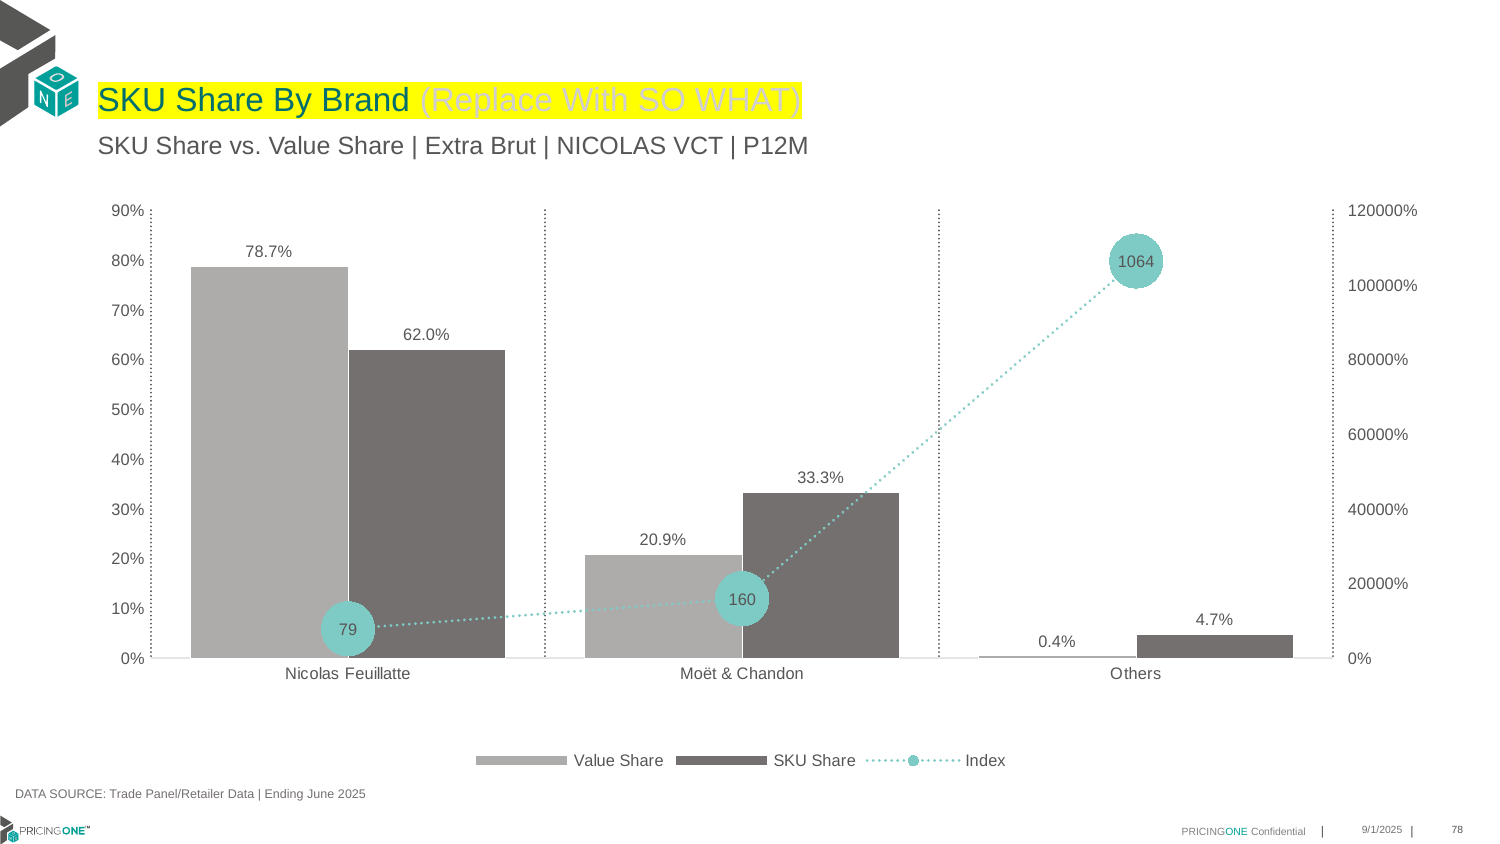

# SKU Share By Brand (Replace With SO WHAT)
SKU Share vs. Value Share | Extra Brut | NICOLAS VCT | P12M

### Chart

| Category | Value Share | SKU Share | Index |
|---|---|---|---|
| Nicolas Feuillatte | 0.7867696120484224 | 0.6196078431372549 | 78.75340298464916 |
| Moët & Chandon | 0.20880754932799542 | 0.33333333333333337 | 159.63662923399983 |
| Others | 0.004422838623582118 | 0.04705882352941177 | 1063.9959432048681 |
DATA SOURCE: Trade Panel/Retailer Data | Ending June 2025

9/1/2025
78